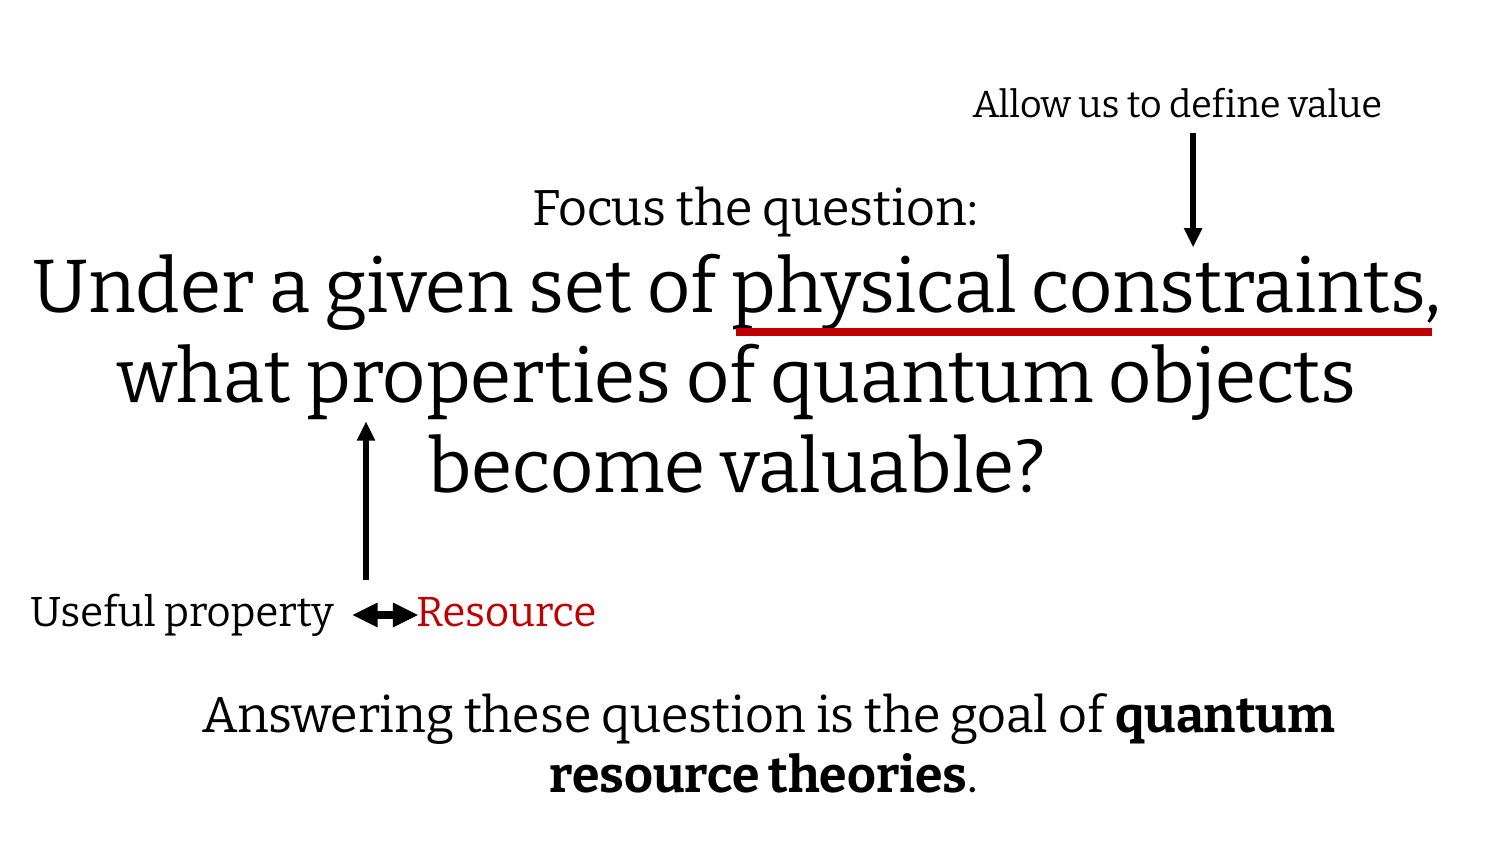

Allow us to define value
Focus the question:
Under a given set of physical constraints, what properties of quantum objects become valuable?
Useful property          Resource
Answering these question is the goal of quantum resource theories.